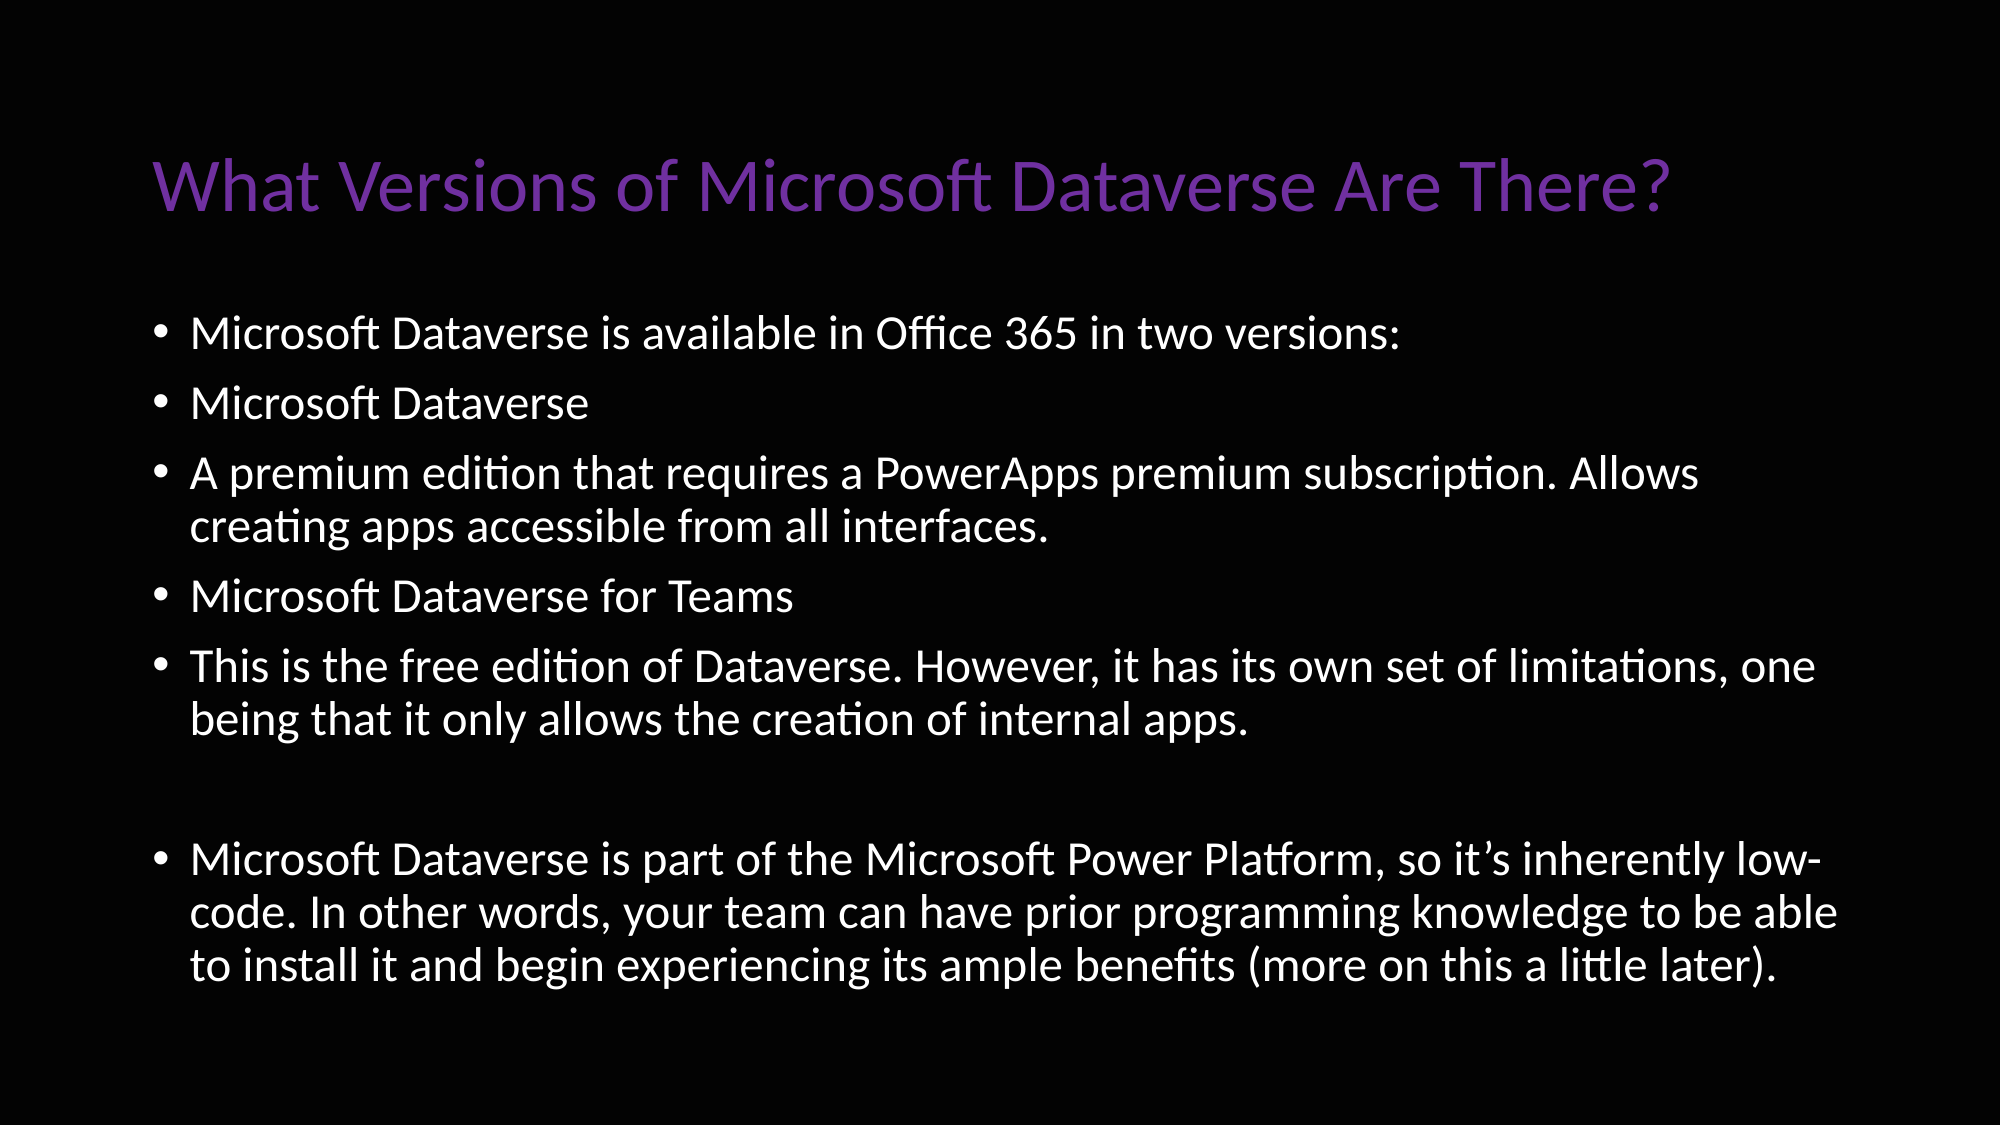

# What Versions of Microsoft Dataverse Are There?
Microsoft Dataverse is available in Office 365 in two versions:
Microsoft Dataverse
A premium edition that requires a PowerApps premium subscription. Allows creating apps accessible from all interfaces.
Microsoft Dataverse for Teams
This is the free edition of Dataverse. However, it has its own set of limitations, one being that it only allows the creation of internal apps.

Microsoft Dataverse is part of the Microsoft Power Platform, so it’s inherently low-code. In other words, your team can have prior programming knowledge to be able to install it and begin experiencing its ample benefits (more on this a little later).